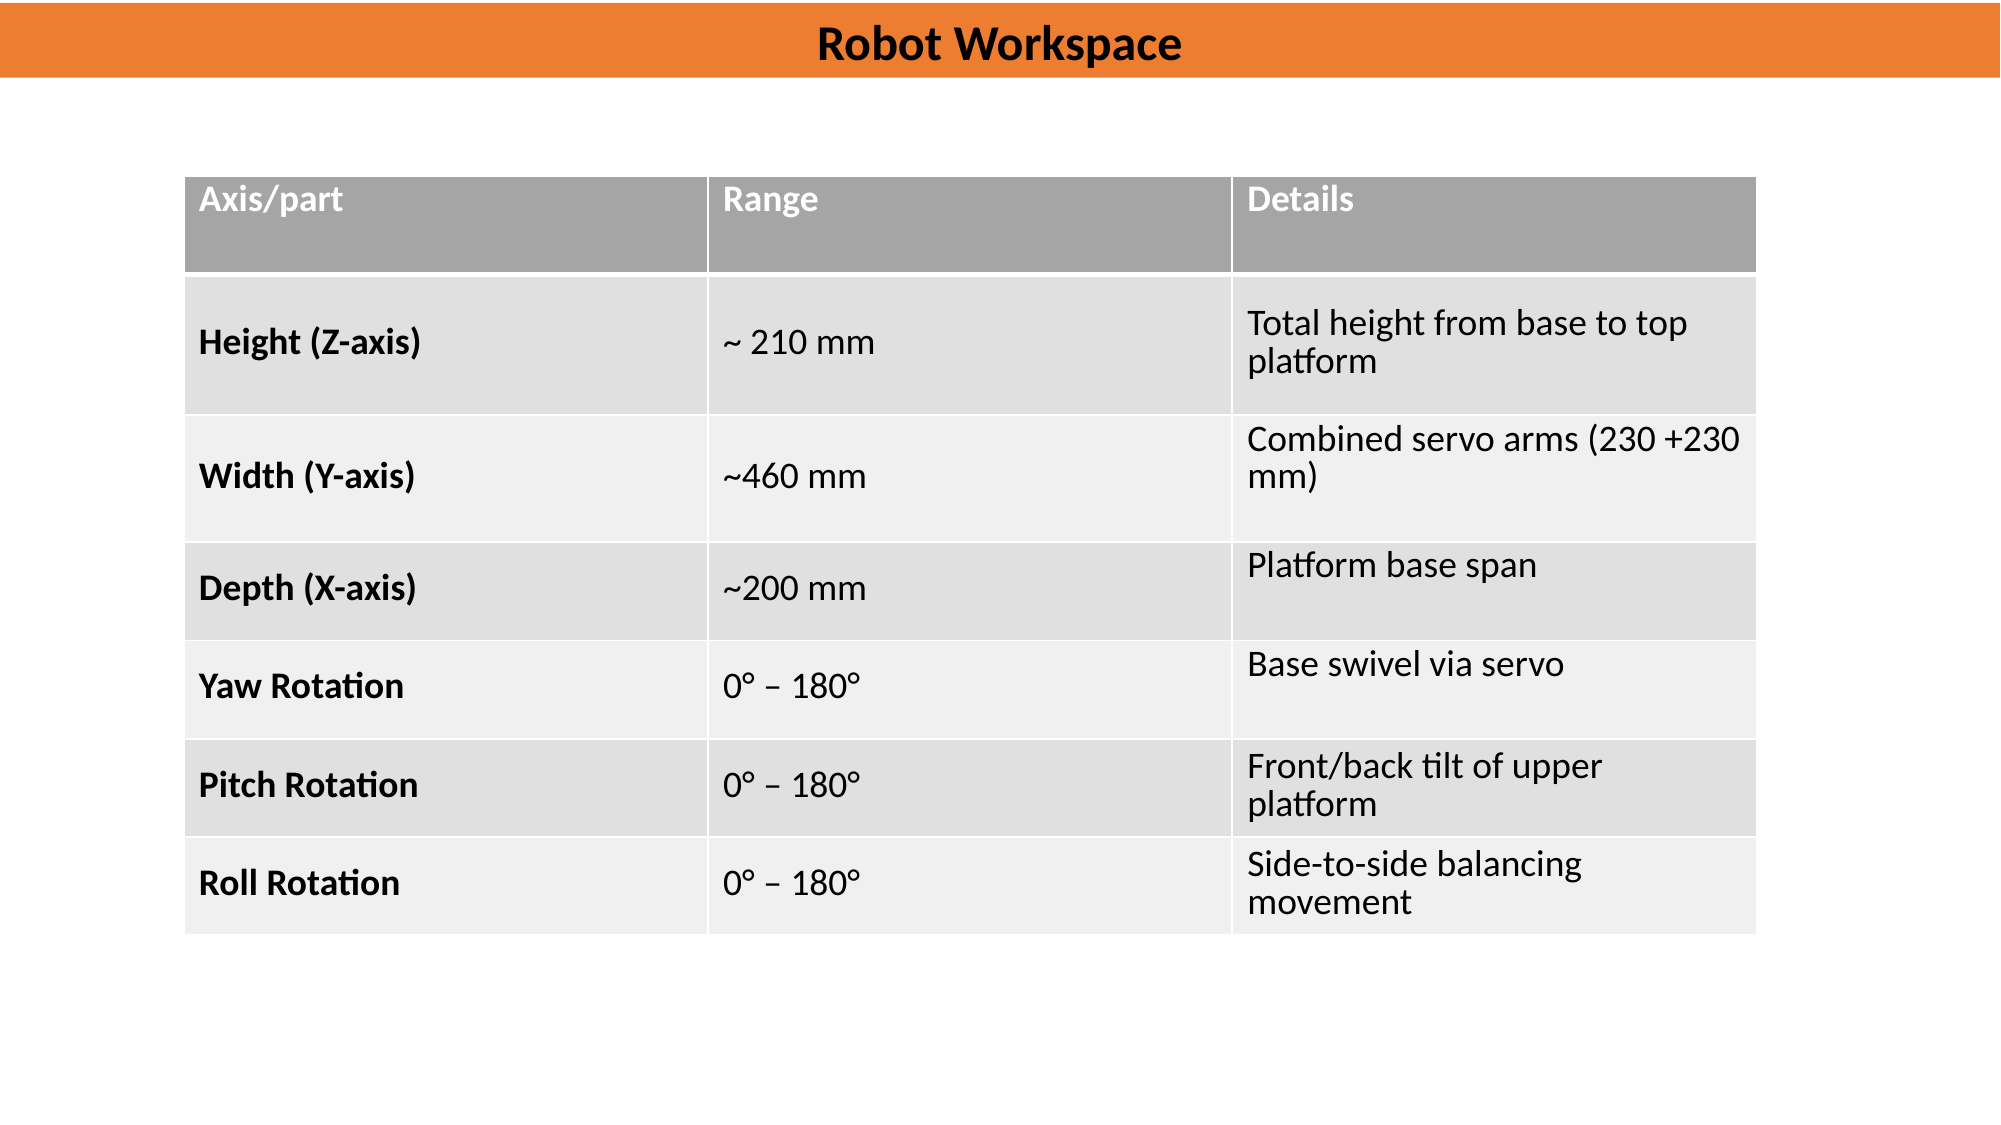

Robot Workspace
| Axis/part | Range | Details |
| --- | --- | --- |
| Height (Z-axis) | ~ 210 mm | Total height from base to top platform |
| Width (Y-axis) | ~460 mm | Combined servo arms (230 +230 mm) |
| Depth (X-axis) | ~200 mm | Platform base span |
| Yaw Rotation | 0° – 180° | Base swivel via servo |
| Pitch Rotation | 0° – 180° | Front/back tilt of upper platform |
| Roll Rotation | 0° – 180° | Side-to-side balancing movement |